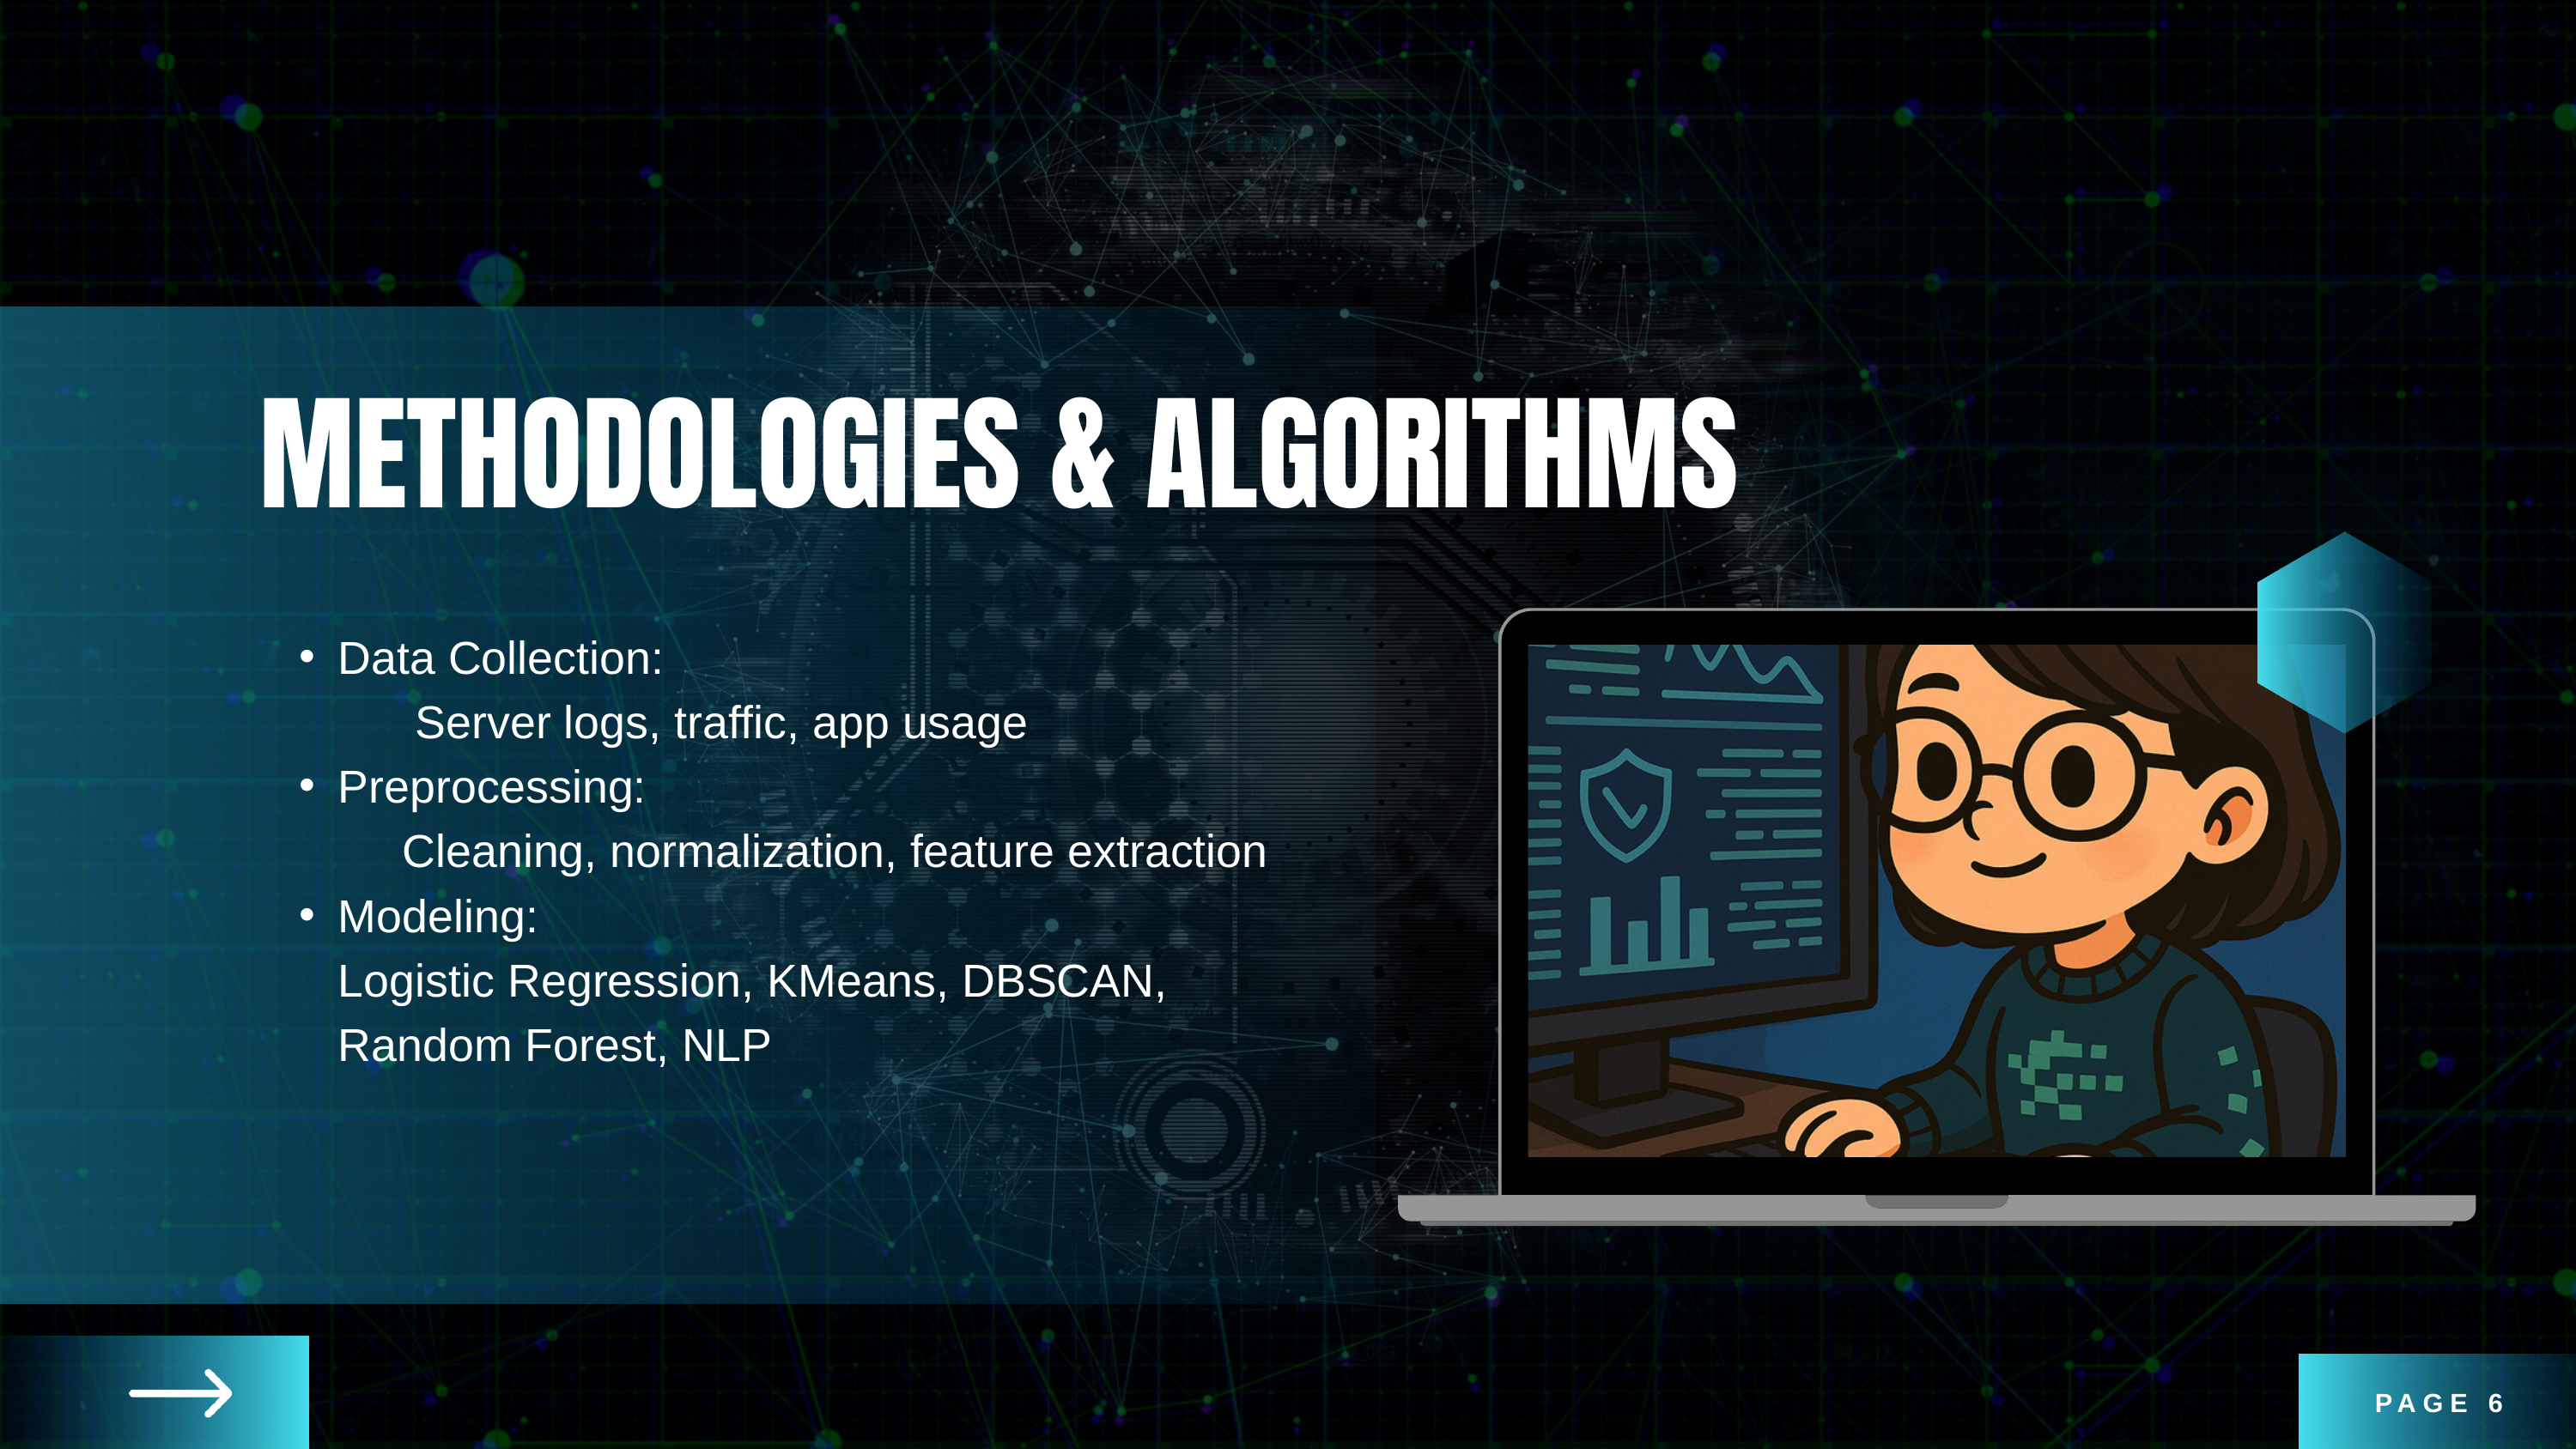

METHODOLOGIES & ALGORITHMS

Data Collection:                                                         Server logs, traffic, app usage
Preprocessing:                                                         Cleaning, normalization, feature extraction
Modeling:                                                   Logistic Regression, KMeans, DBSCAN, Random Forest, NLP

PAGE 6